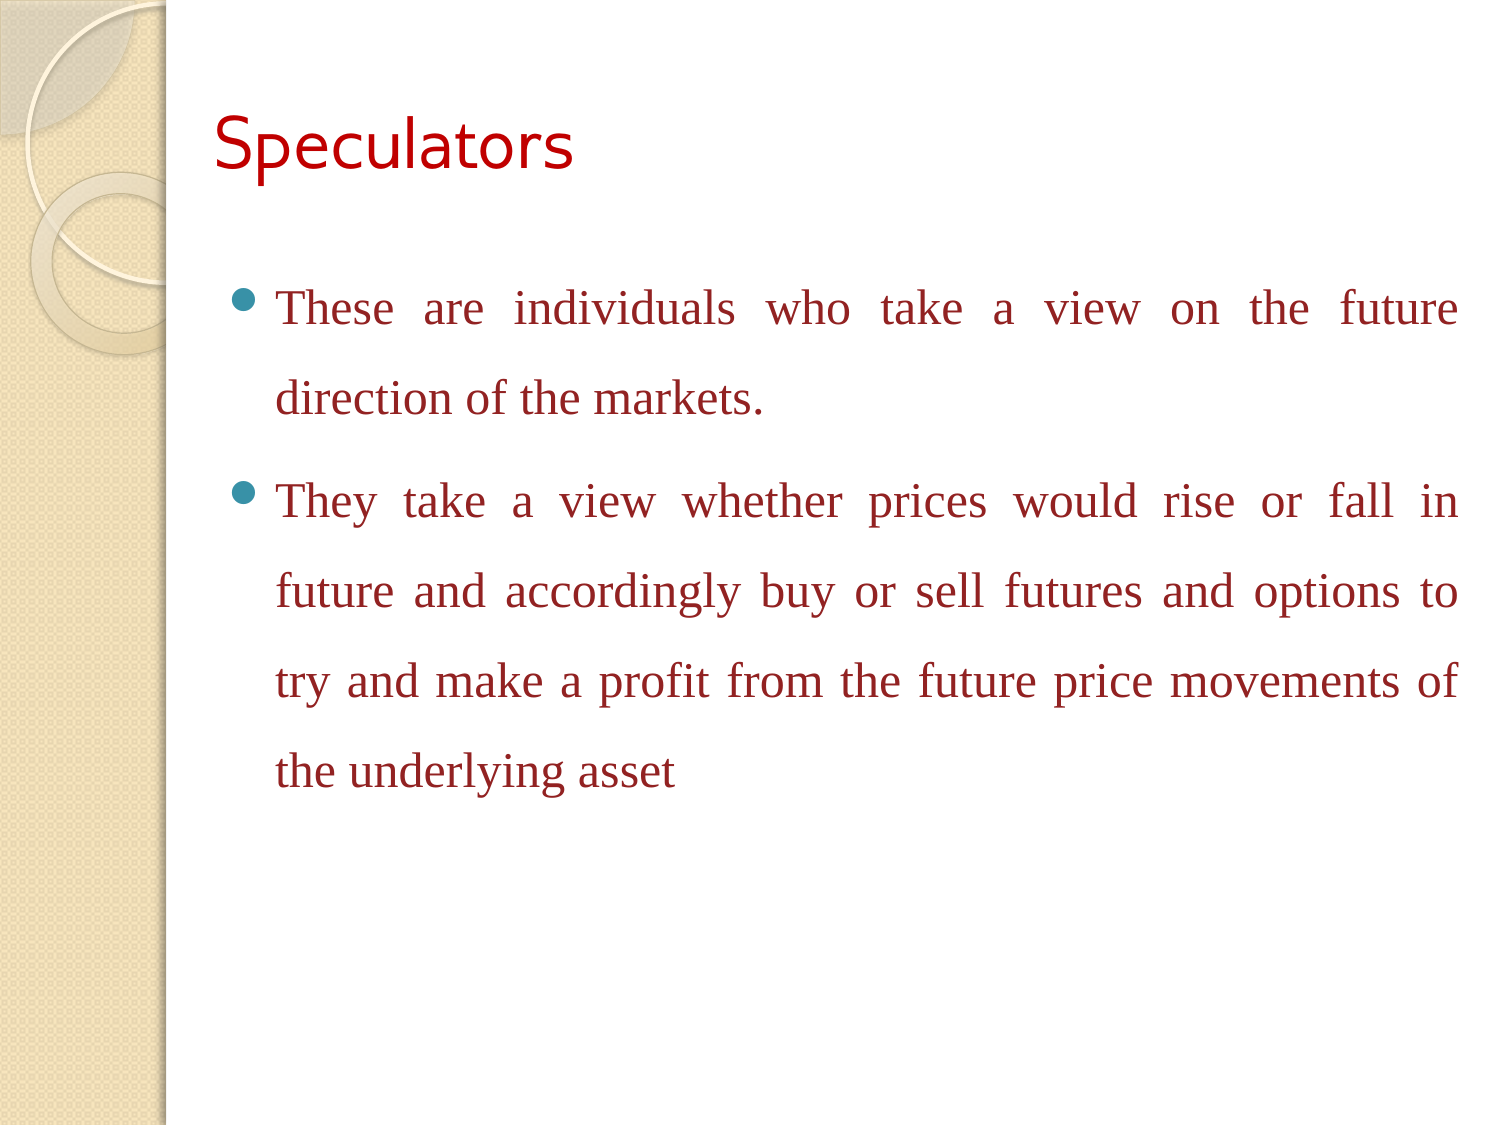

# Speculators
These are individuals who take a view on the future direction of the markets.
They take a view whether prices would rise or fall in future and accordingly buy or sell futures and options to try and make a profit from the future price movements of the underlying asset